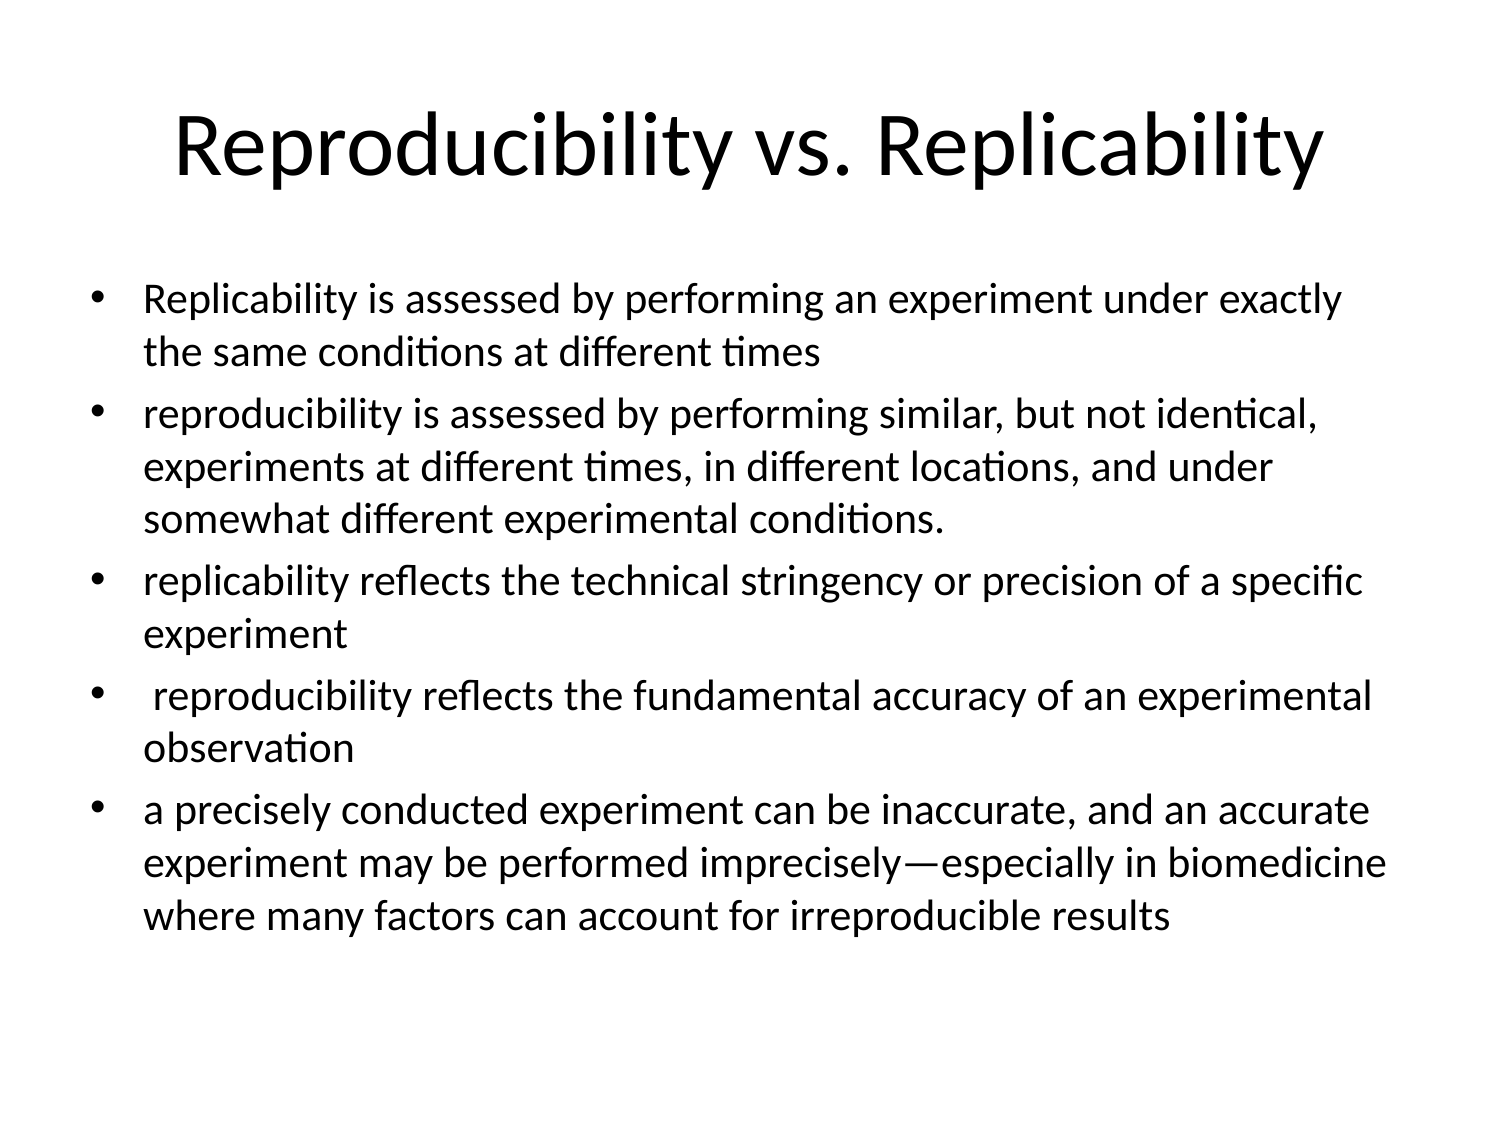

# Reproducibility vs. Replicability
Replicability is assessed by performing an experiment under exactly the same conditions at different times
reproducibility is assessed by performing similar, but not identical, experiments at different times, in different locations, and under somewhat different experimental conditions.
replicability reflects the technical stringency or precision of a specific experiment
 reproducibility reflects the fundamental accuracy of an experimental observation
a precisely conducted experiment can be inaccurate, and an accurate experiment may be performed imprecisely—especially in biomedicine where many factors can account for irreproducible results